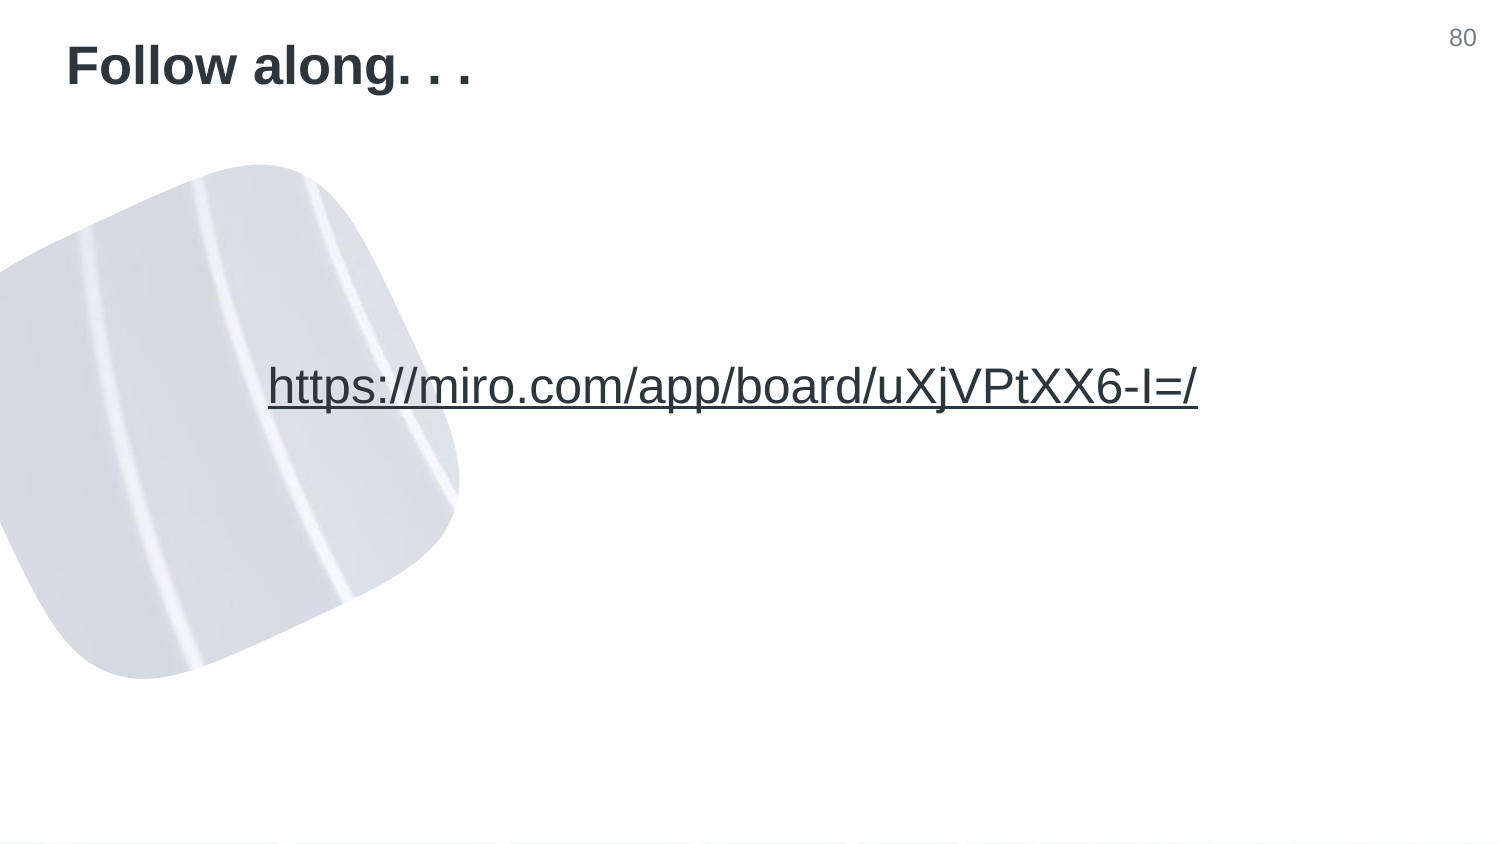

80
# Follow along. . .
https://miro.com/app/board/uXjVPtXX6-I=/